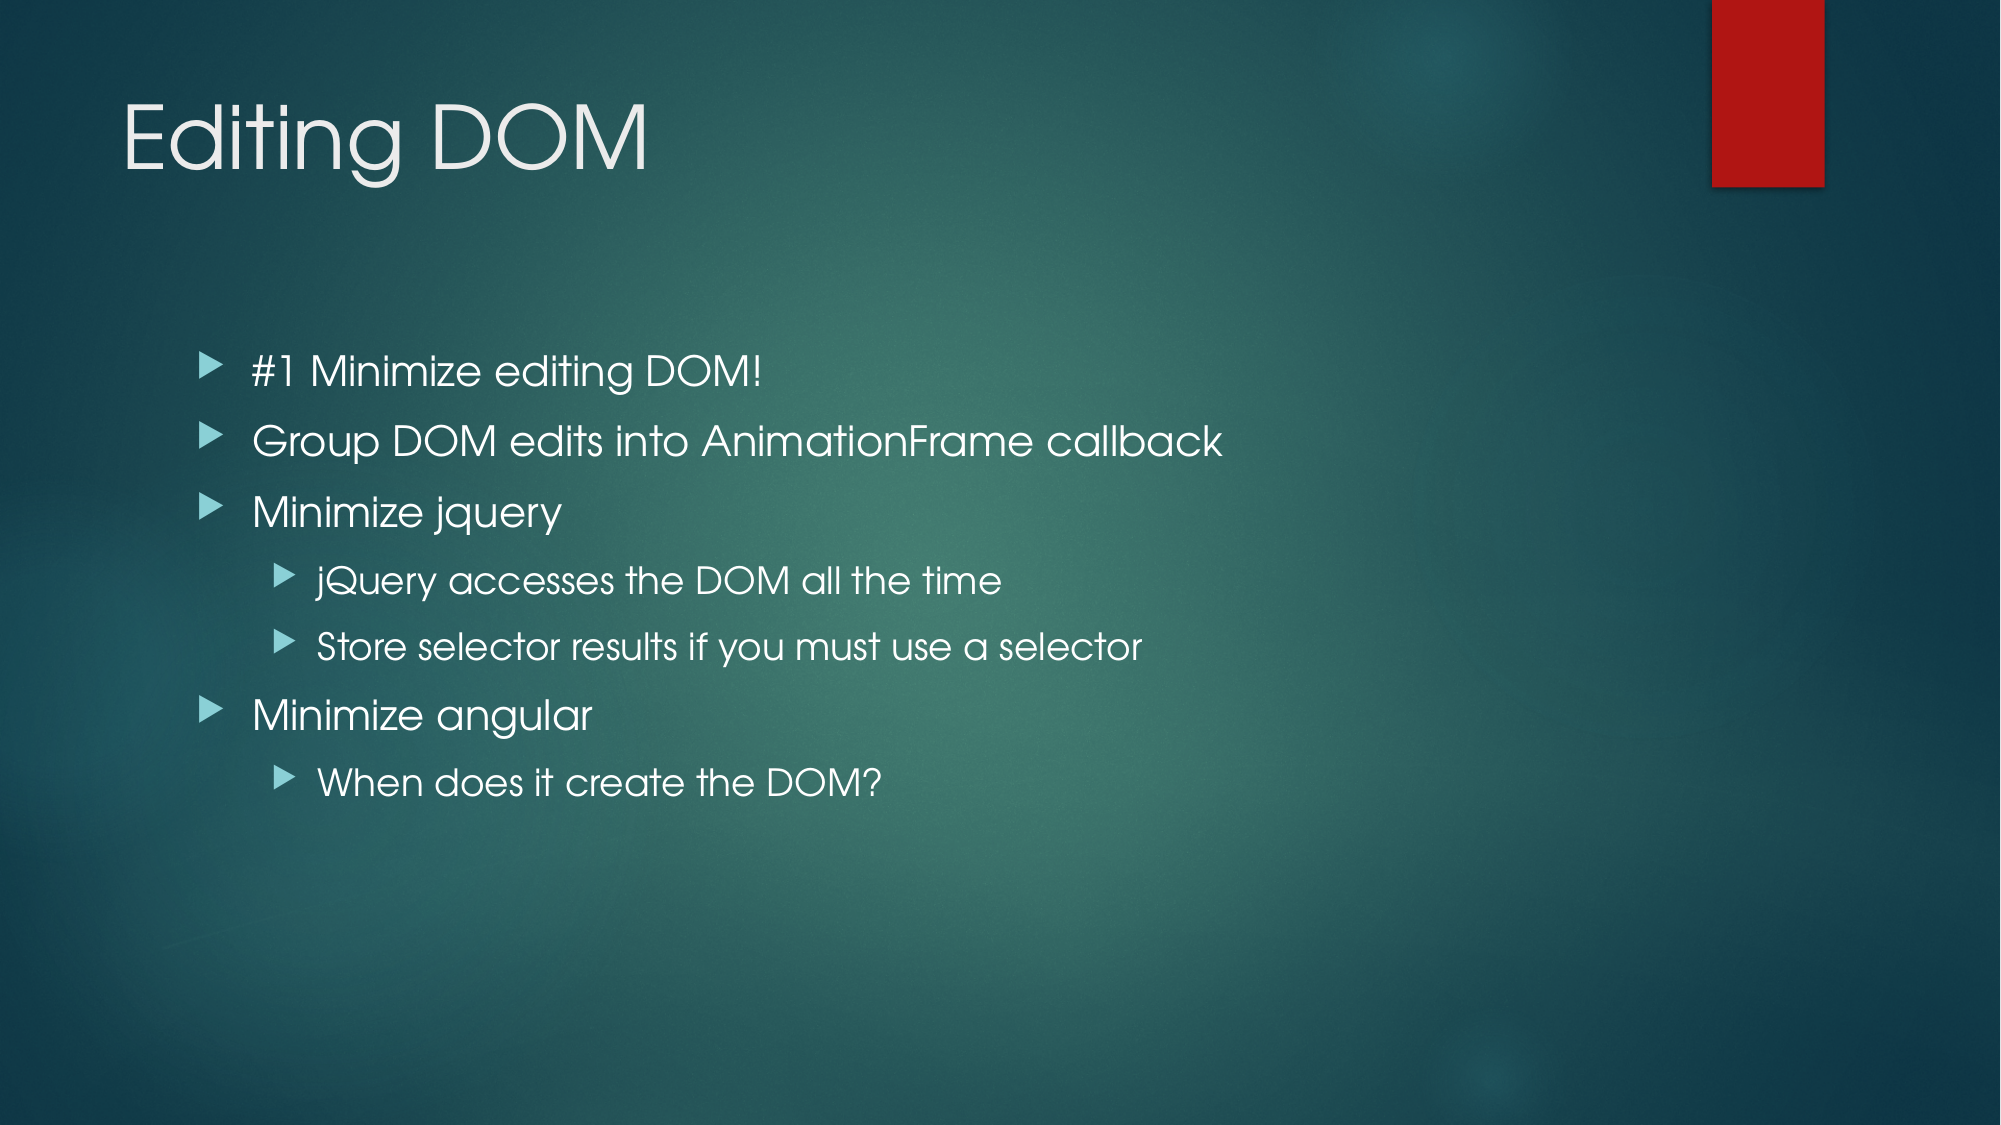

# Editing DOM
#1 Minimize editing DOM!
Group DOM edits into AnimationFrame callback
Minimize jquery
jQuery accesses the DOM all the time
Store selector results if you must use a selector
Minimize angular
When does it create the DOM?